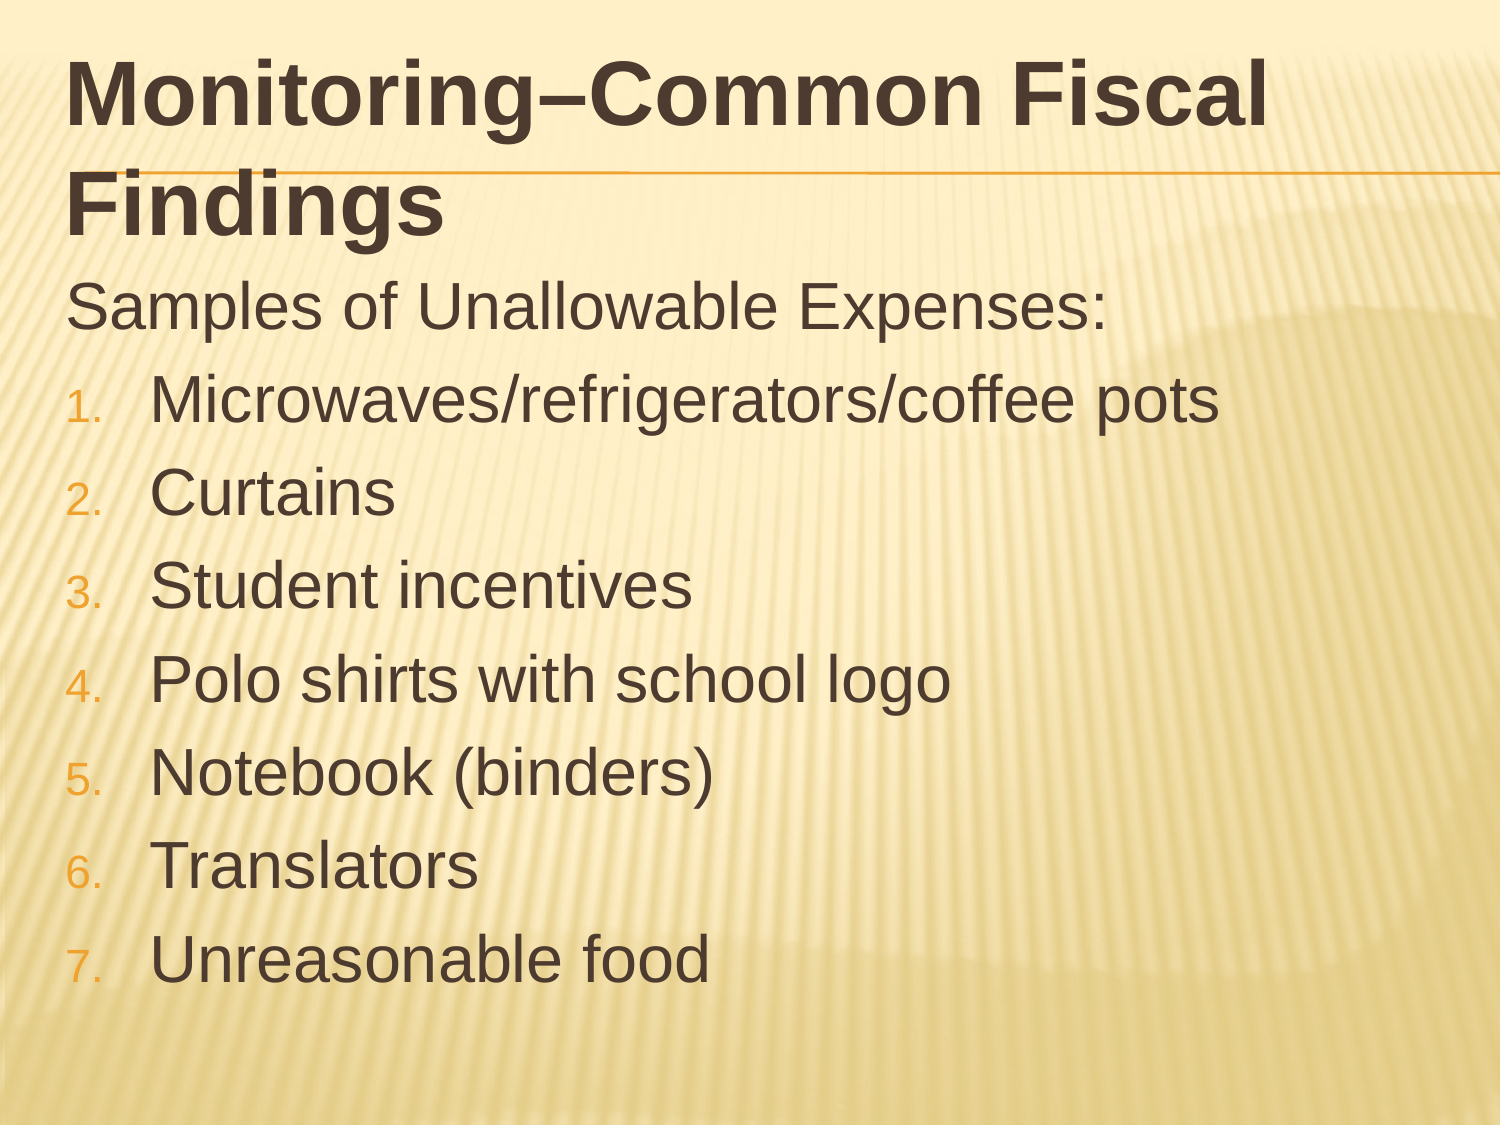

# Monitoring–Common Fiscal Findings
Samples of Unallowable Expenses:
Microwaves/refrigerators/coffee pots
Curtains
Student incentives
Polo shirts with school logo
Notebook (binders)
Translators
Unreasonable food